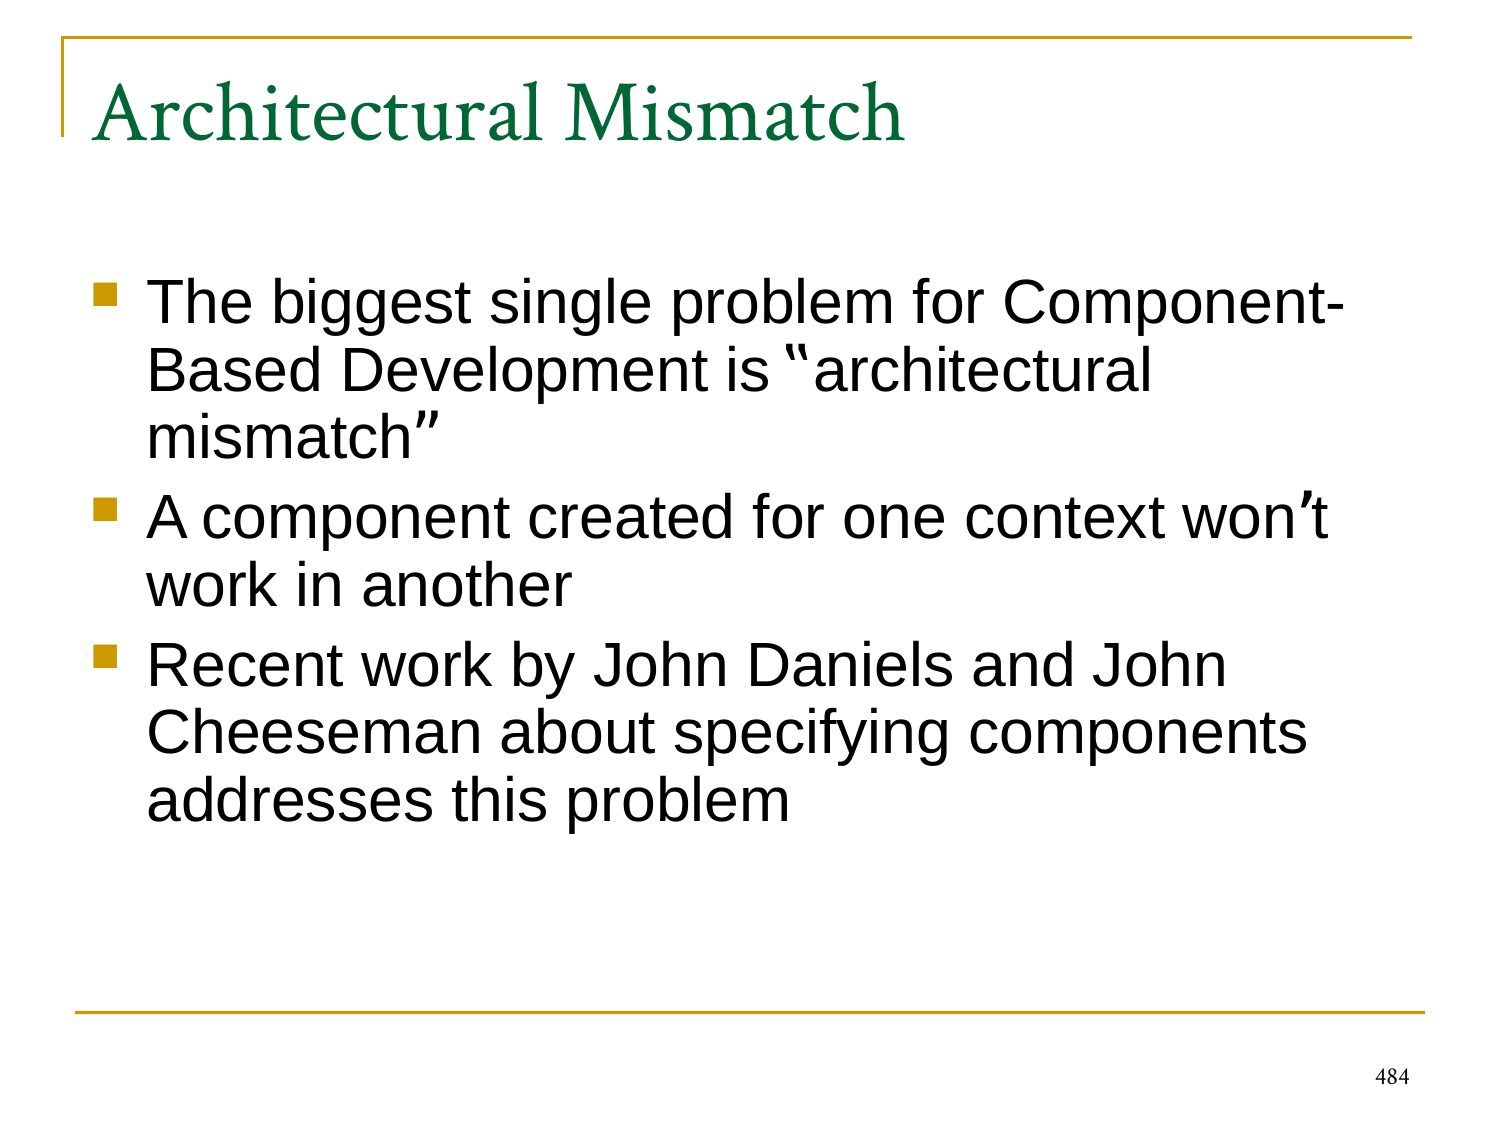

# Architectural Mismatch
The biggest single problem for Component-Based Development is “architectural mismatch”
A component created for one context won’t work in another
Recent work by John Daniels and John Cheeseman about specifying components addresses this problem
484